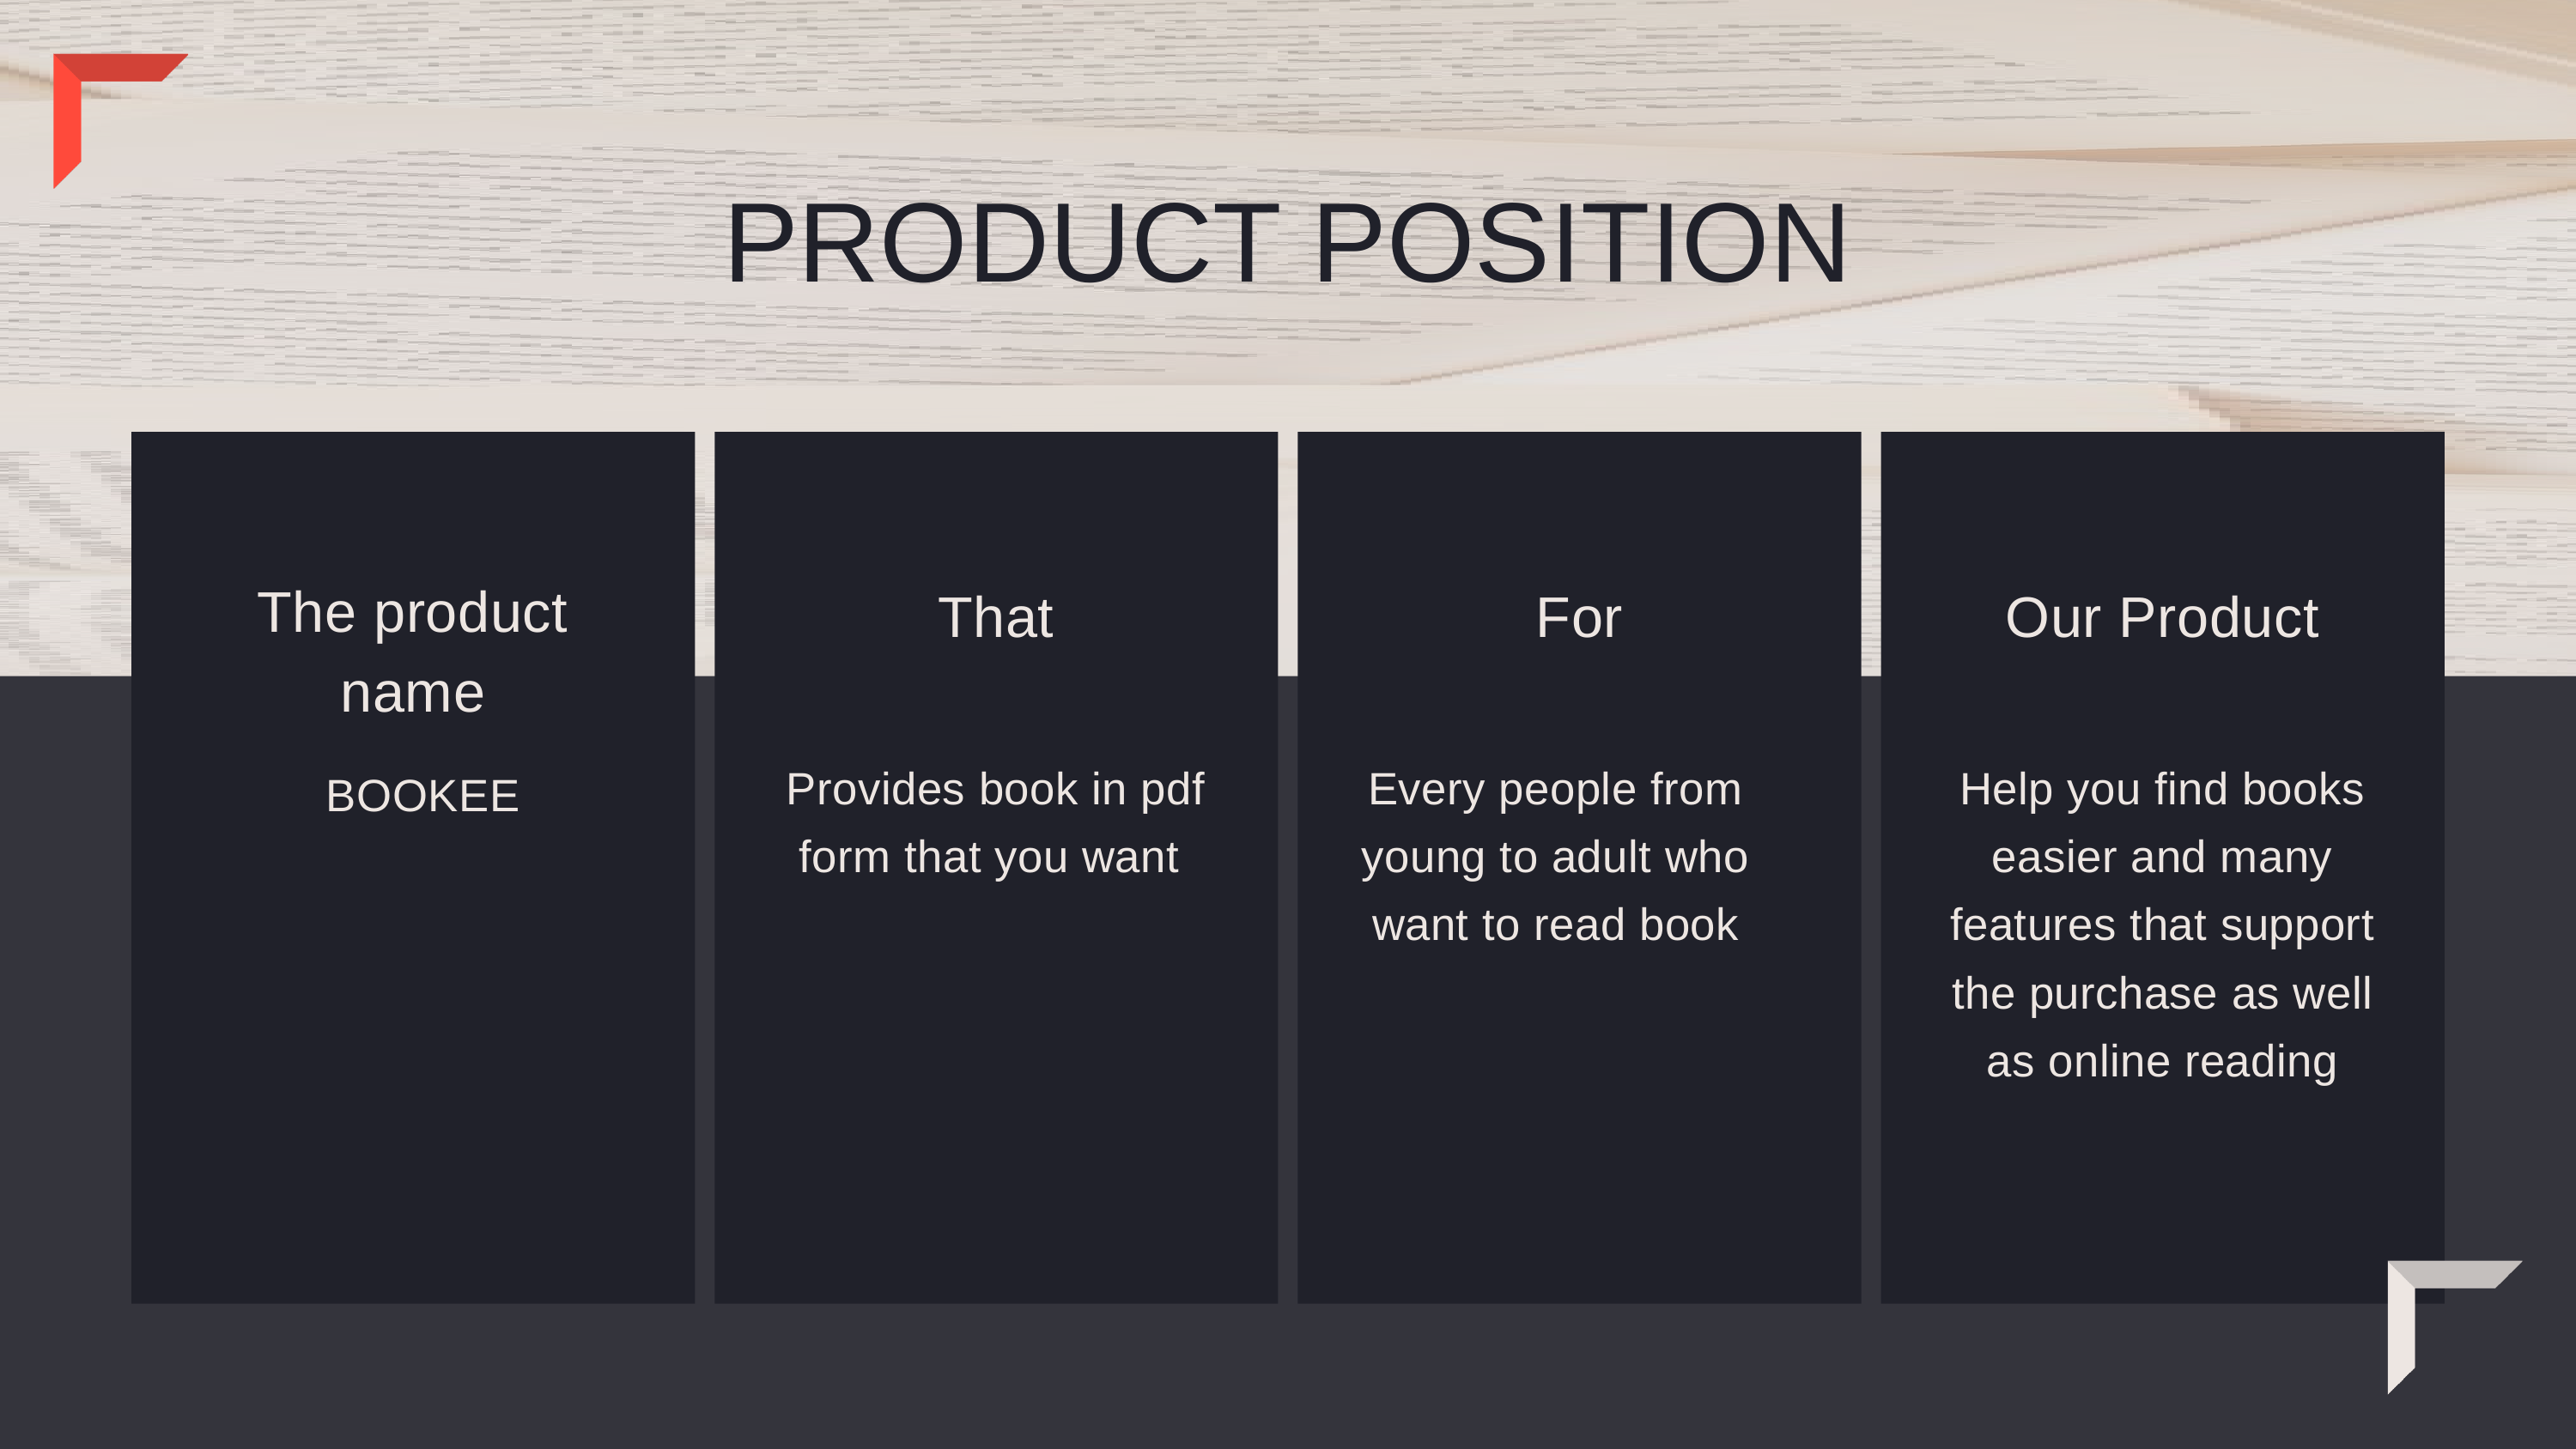

PRODUCT POSITION

The product name
That
For
Our Product

Provides book in pdf form that you want
Every people from young to adult who want to read book
Help you find books easier and many features that support the purchase as well as online reading
BOOKEE